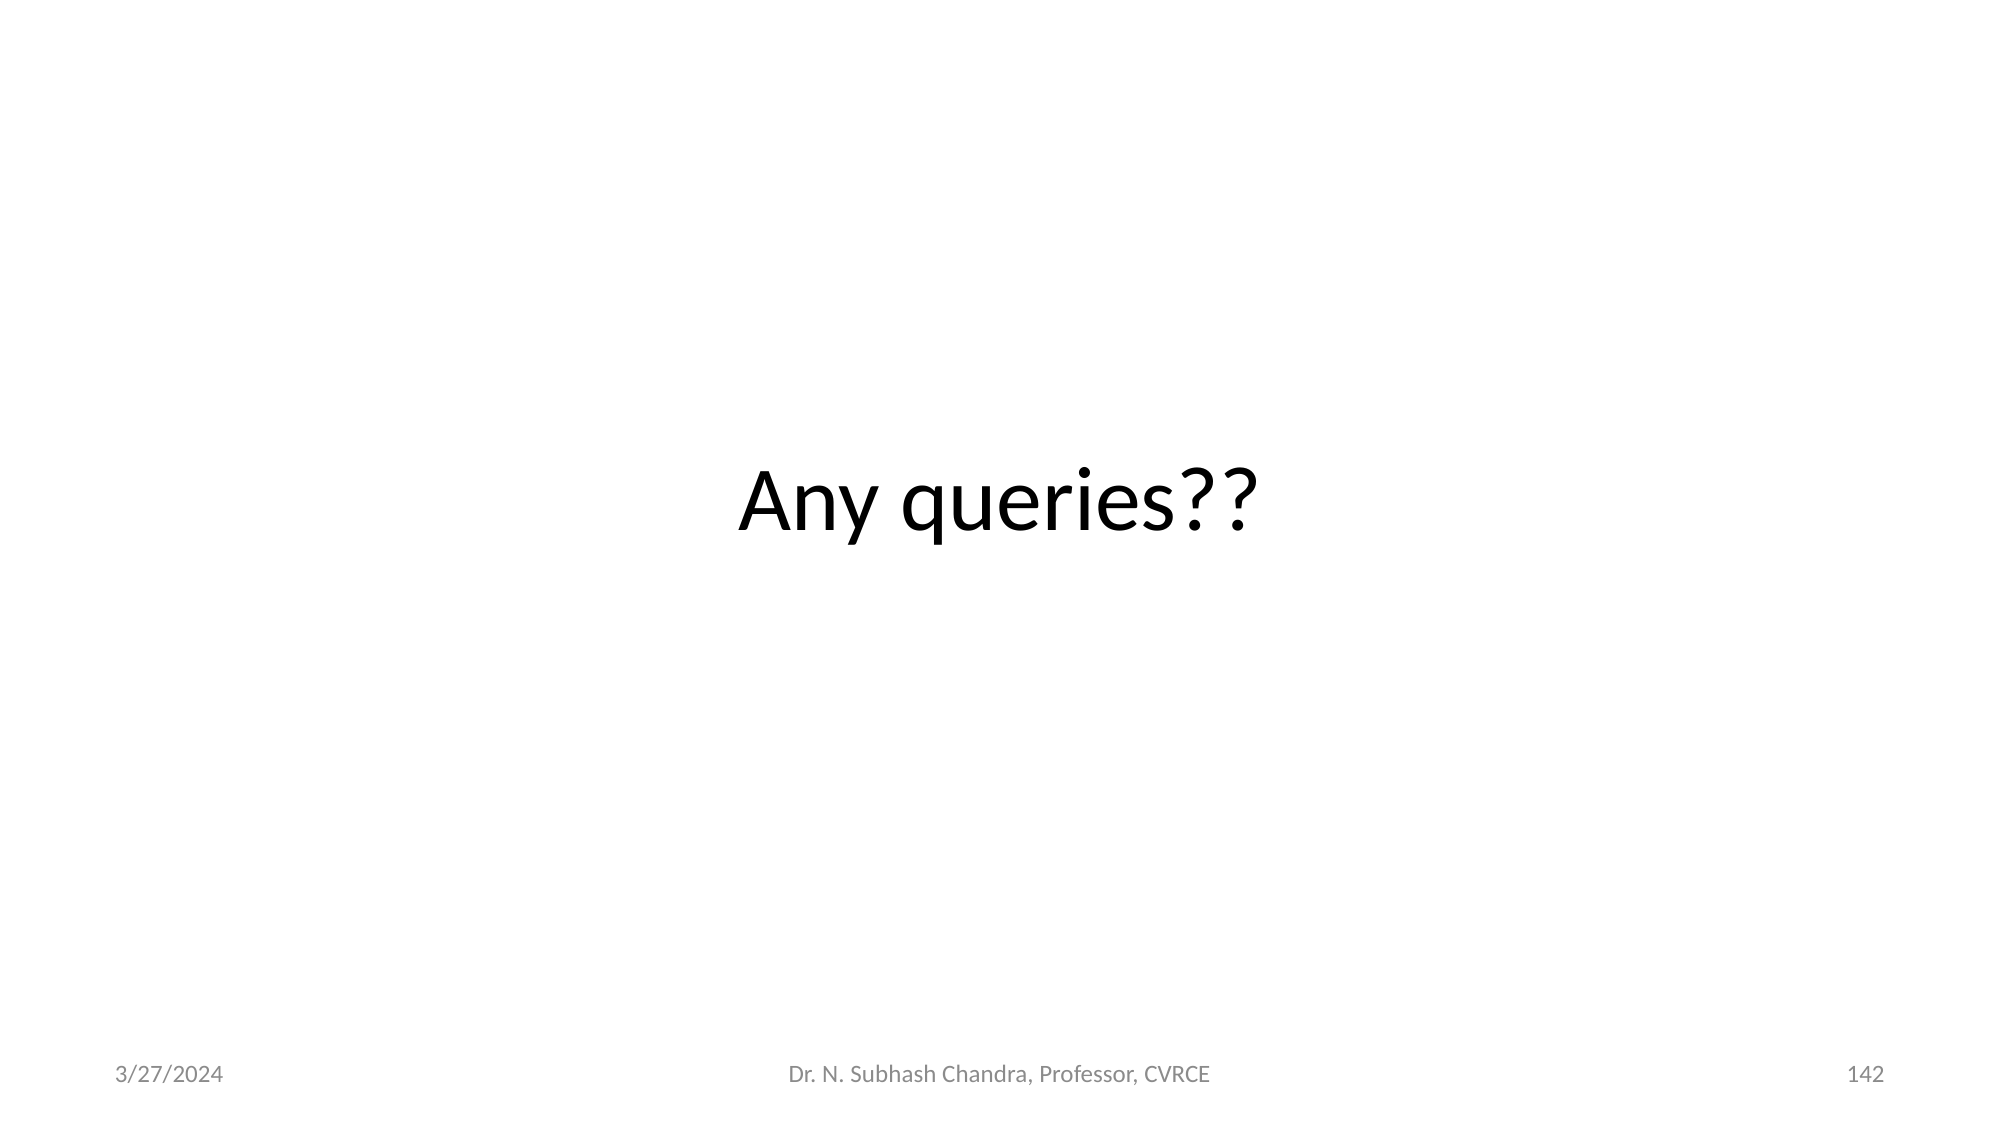

# Any queries??
3/27/2024
Dr. N. Subhash Chandra, Professor, CVRCE
142